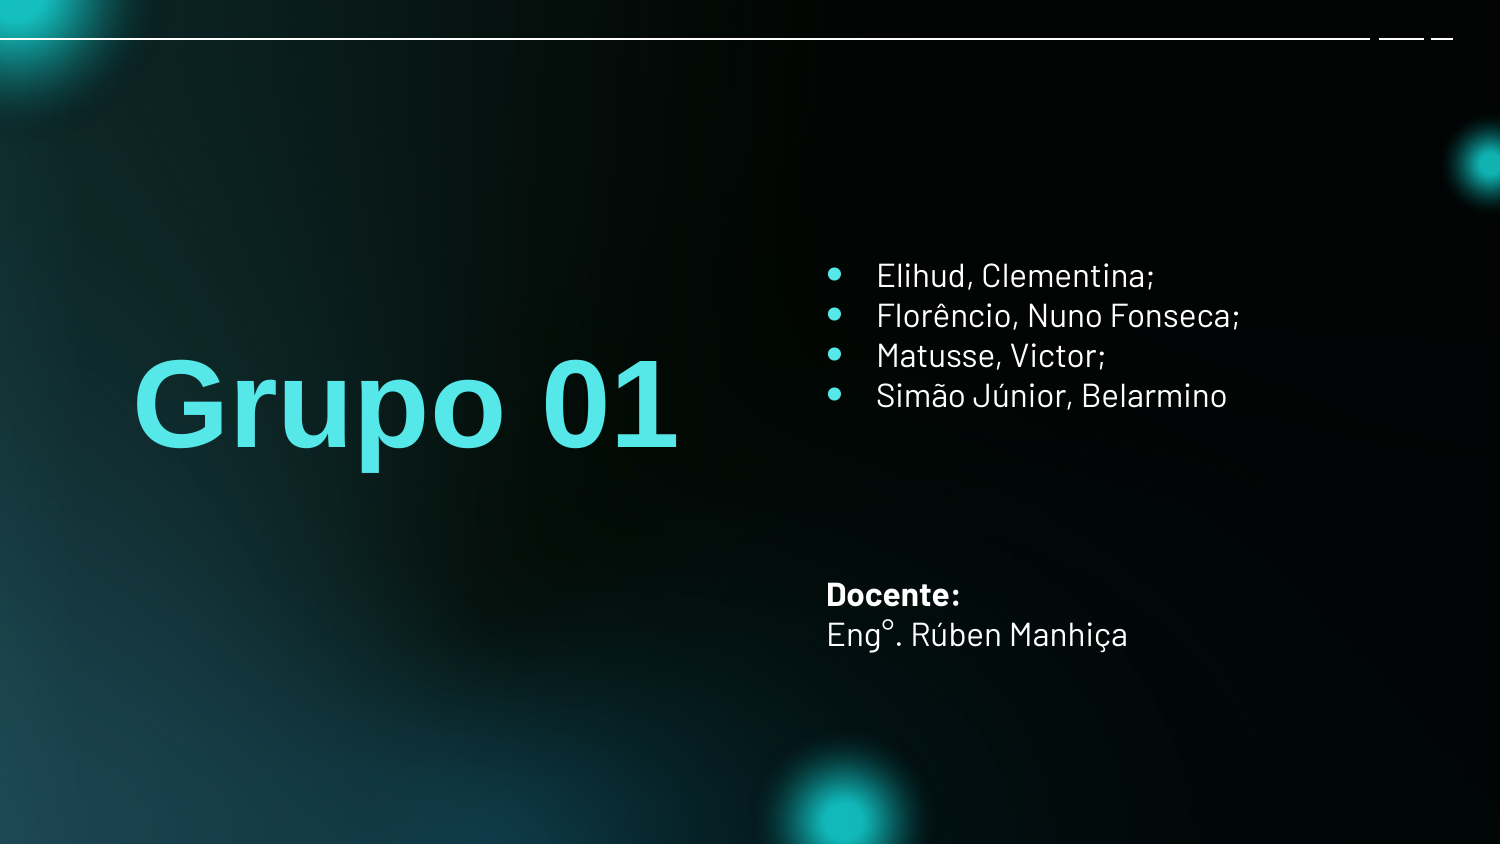

Elihud, Clementina;
Florêncio, Nuno Fonseca;
Matusse, Victor;
Simão Júnior, Belarmino

Docente:
Eng°. Rúben Manhiça
# Grupo 01